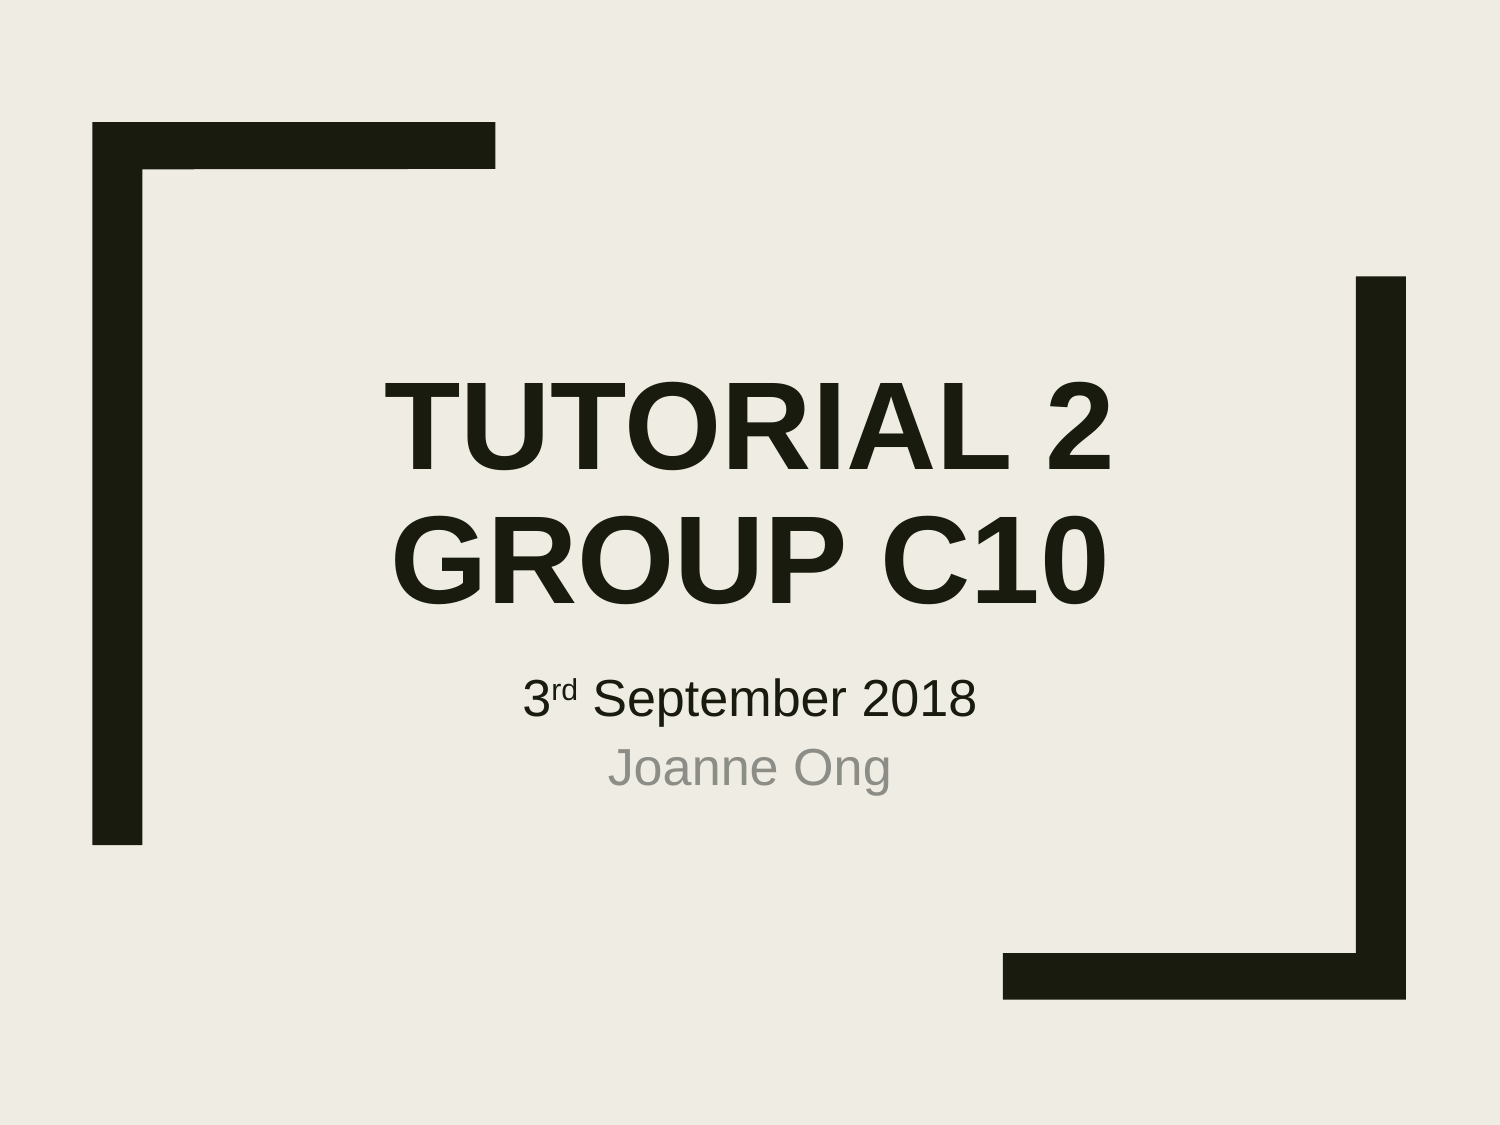

# Tutorial 2 Group C10
3rd September 2018
Joanne Ong